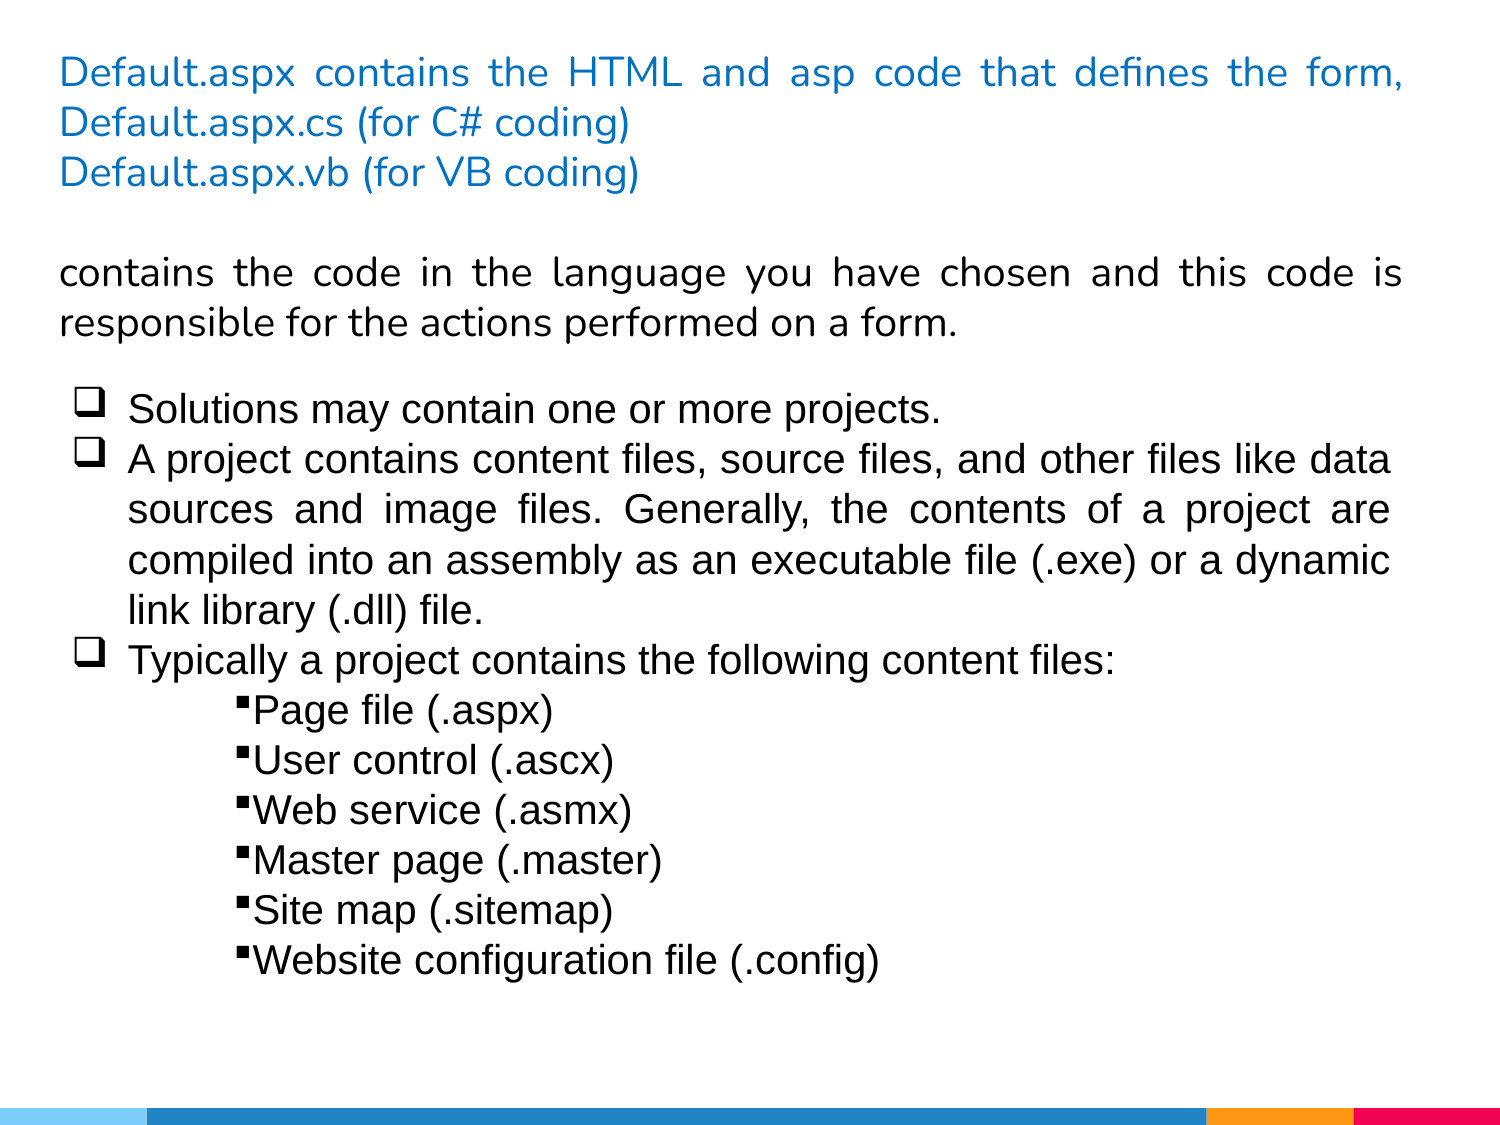

Default.aspx contains the HTML and asp code that defines the form, Default.aspx.cs (for C# coding)
Default.aspx.vb (for VB coding)

contains the code in the language you have chosen and this code is responsible for the actions performed on a form.
Solutions may contain one or more projects.
A project contains content files, source files, and other files like data sources and image files. Generally, the contents of a project are compiled into an assembly as an executable file (.exe) or a dynamic link library (.dll) file.
Typically a project contains the following content files:
Page file (.aspx)
User control (.ascx)
Web service (.asmx)
Master page (.master)
Site map (.sitemap)
Website configuration file (.config)